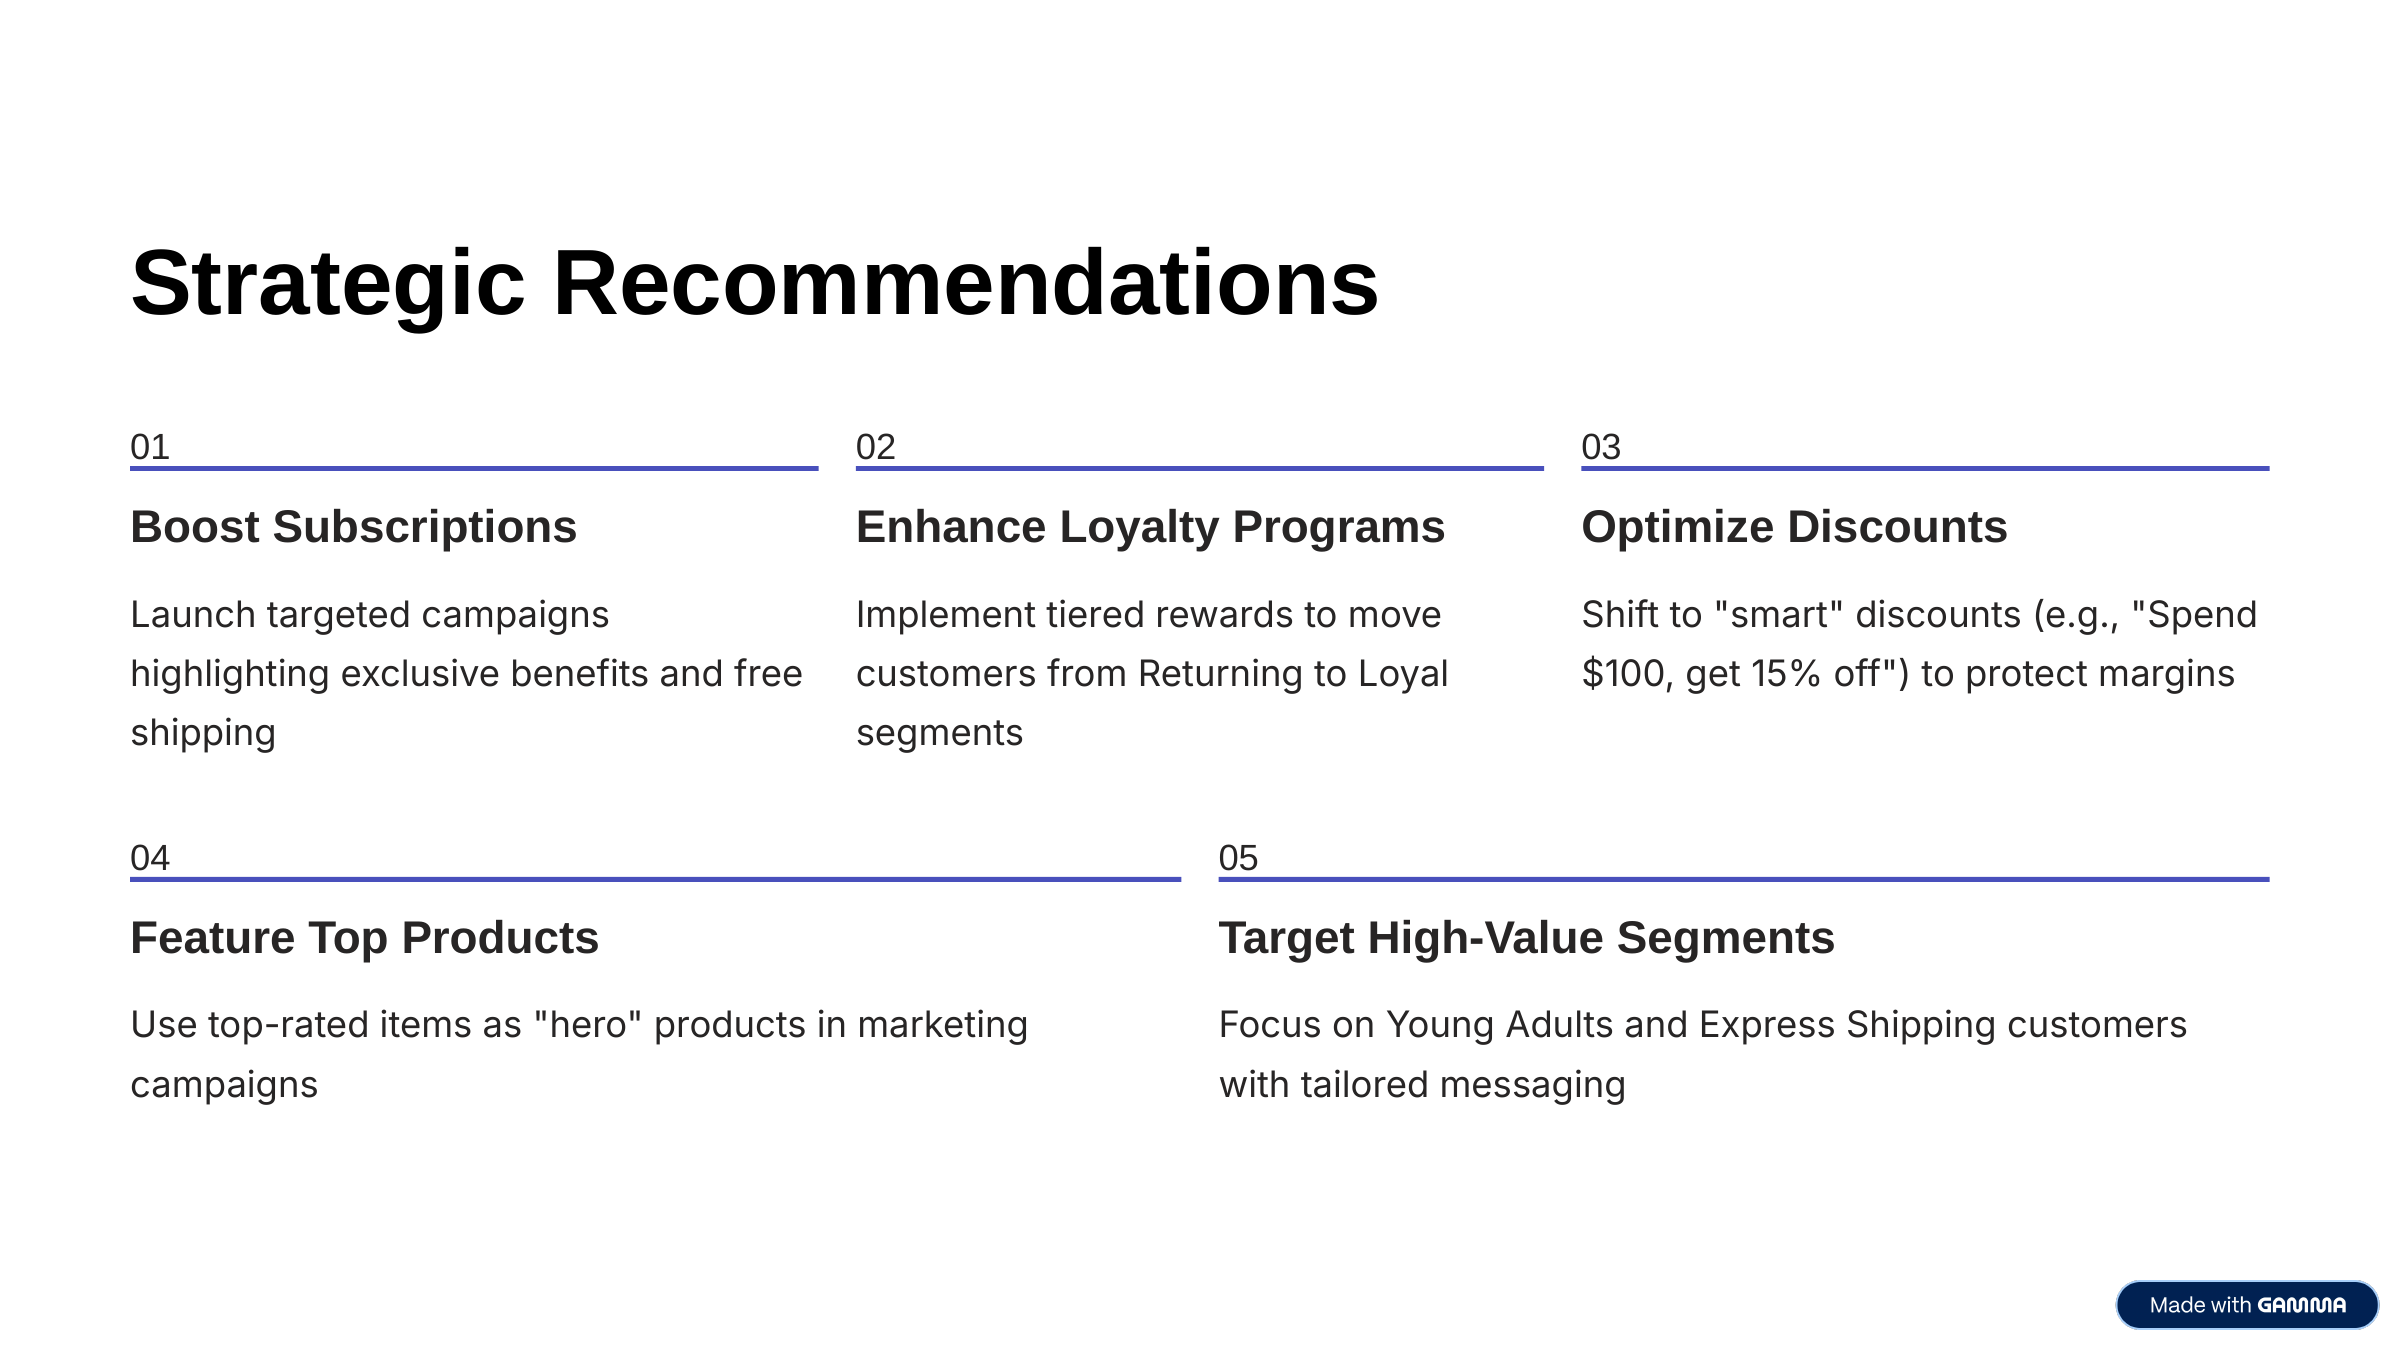

Strategic Recommendations
01
02
03

Boost Subscriptions
Enhance Loyalty Programs
Optimize Discounts
Launch targeted campaigns highlighting exclusive benefits and free shipping
Implement tiered rewards to move customers from Returning to Loyal segments
Shift to "smart" discounts (e.g., "Spend $100, get 15% off") to protect margins
04
05

Feature Top Products
Target High-Value Segments
Use top-rated items as "hero" products in marketing campaigns
Focus on Young Adults and Express Shipping customers with tailored messaging